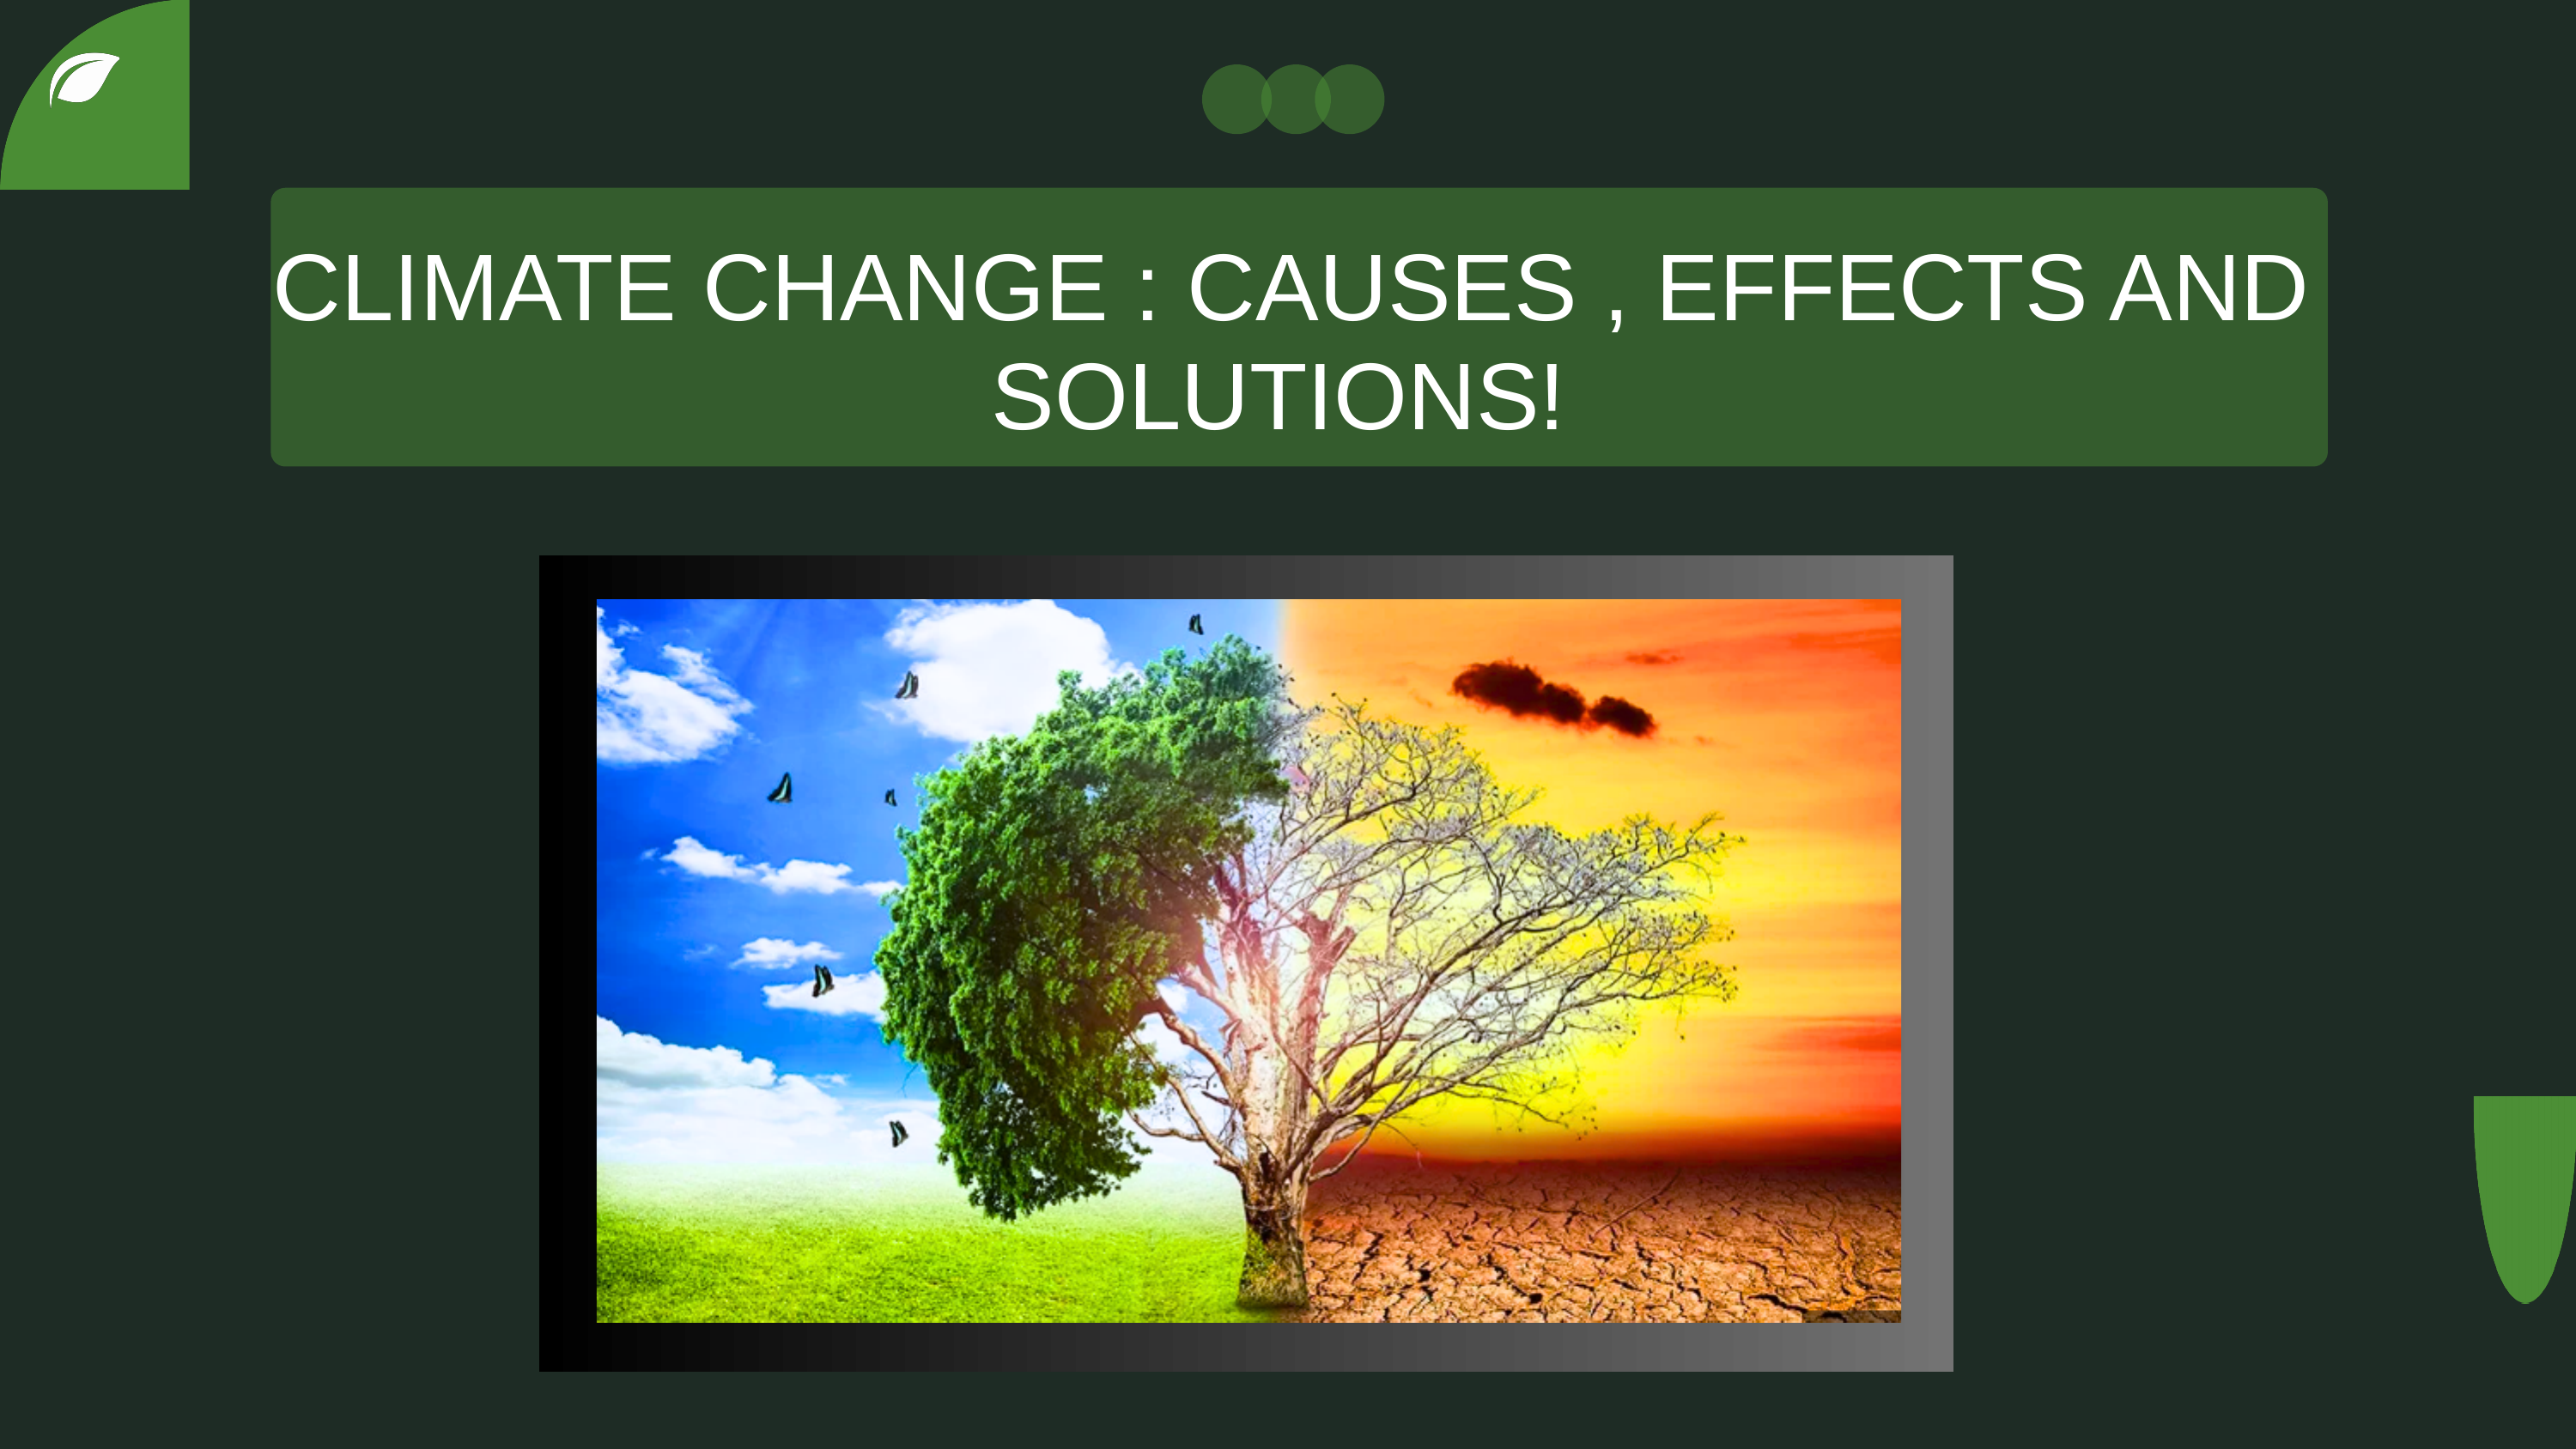

CLIMATE CHANGE : CAUSES , EFFECTS AND SOLUTIONS!